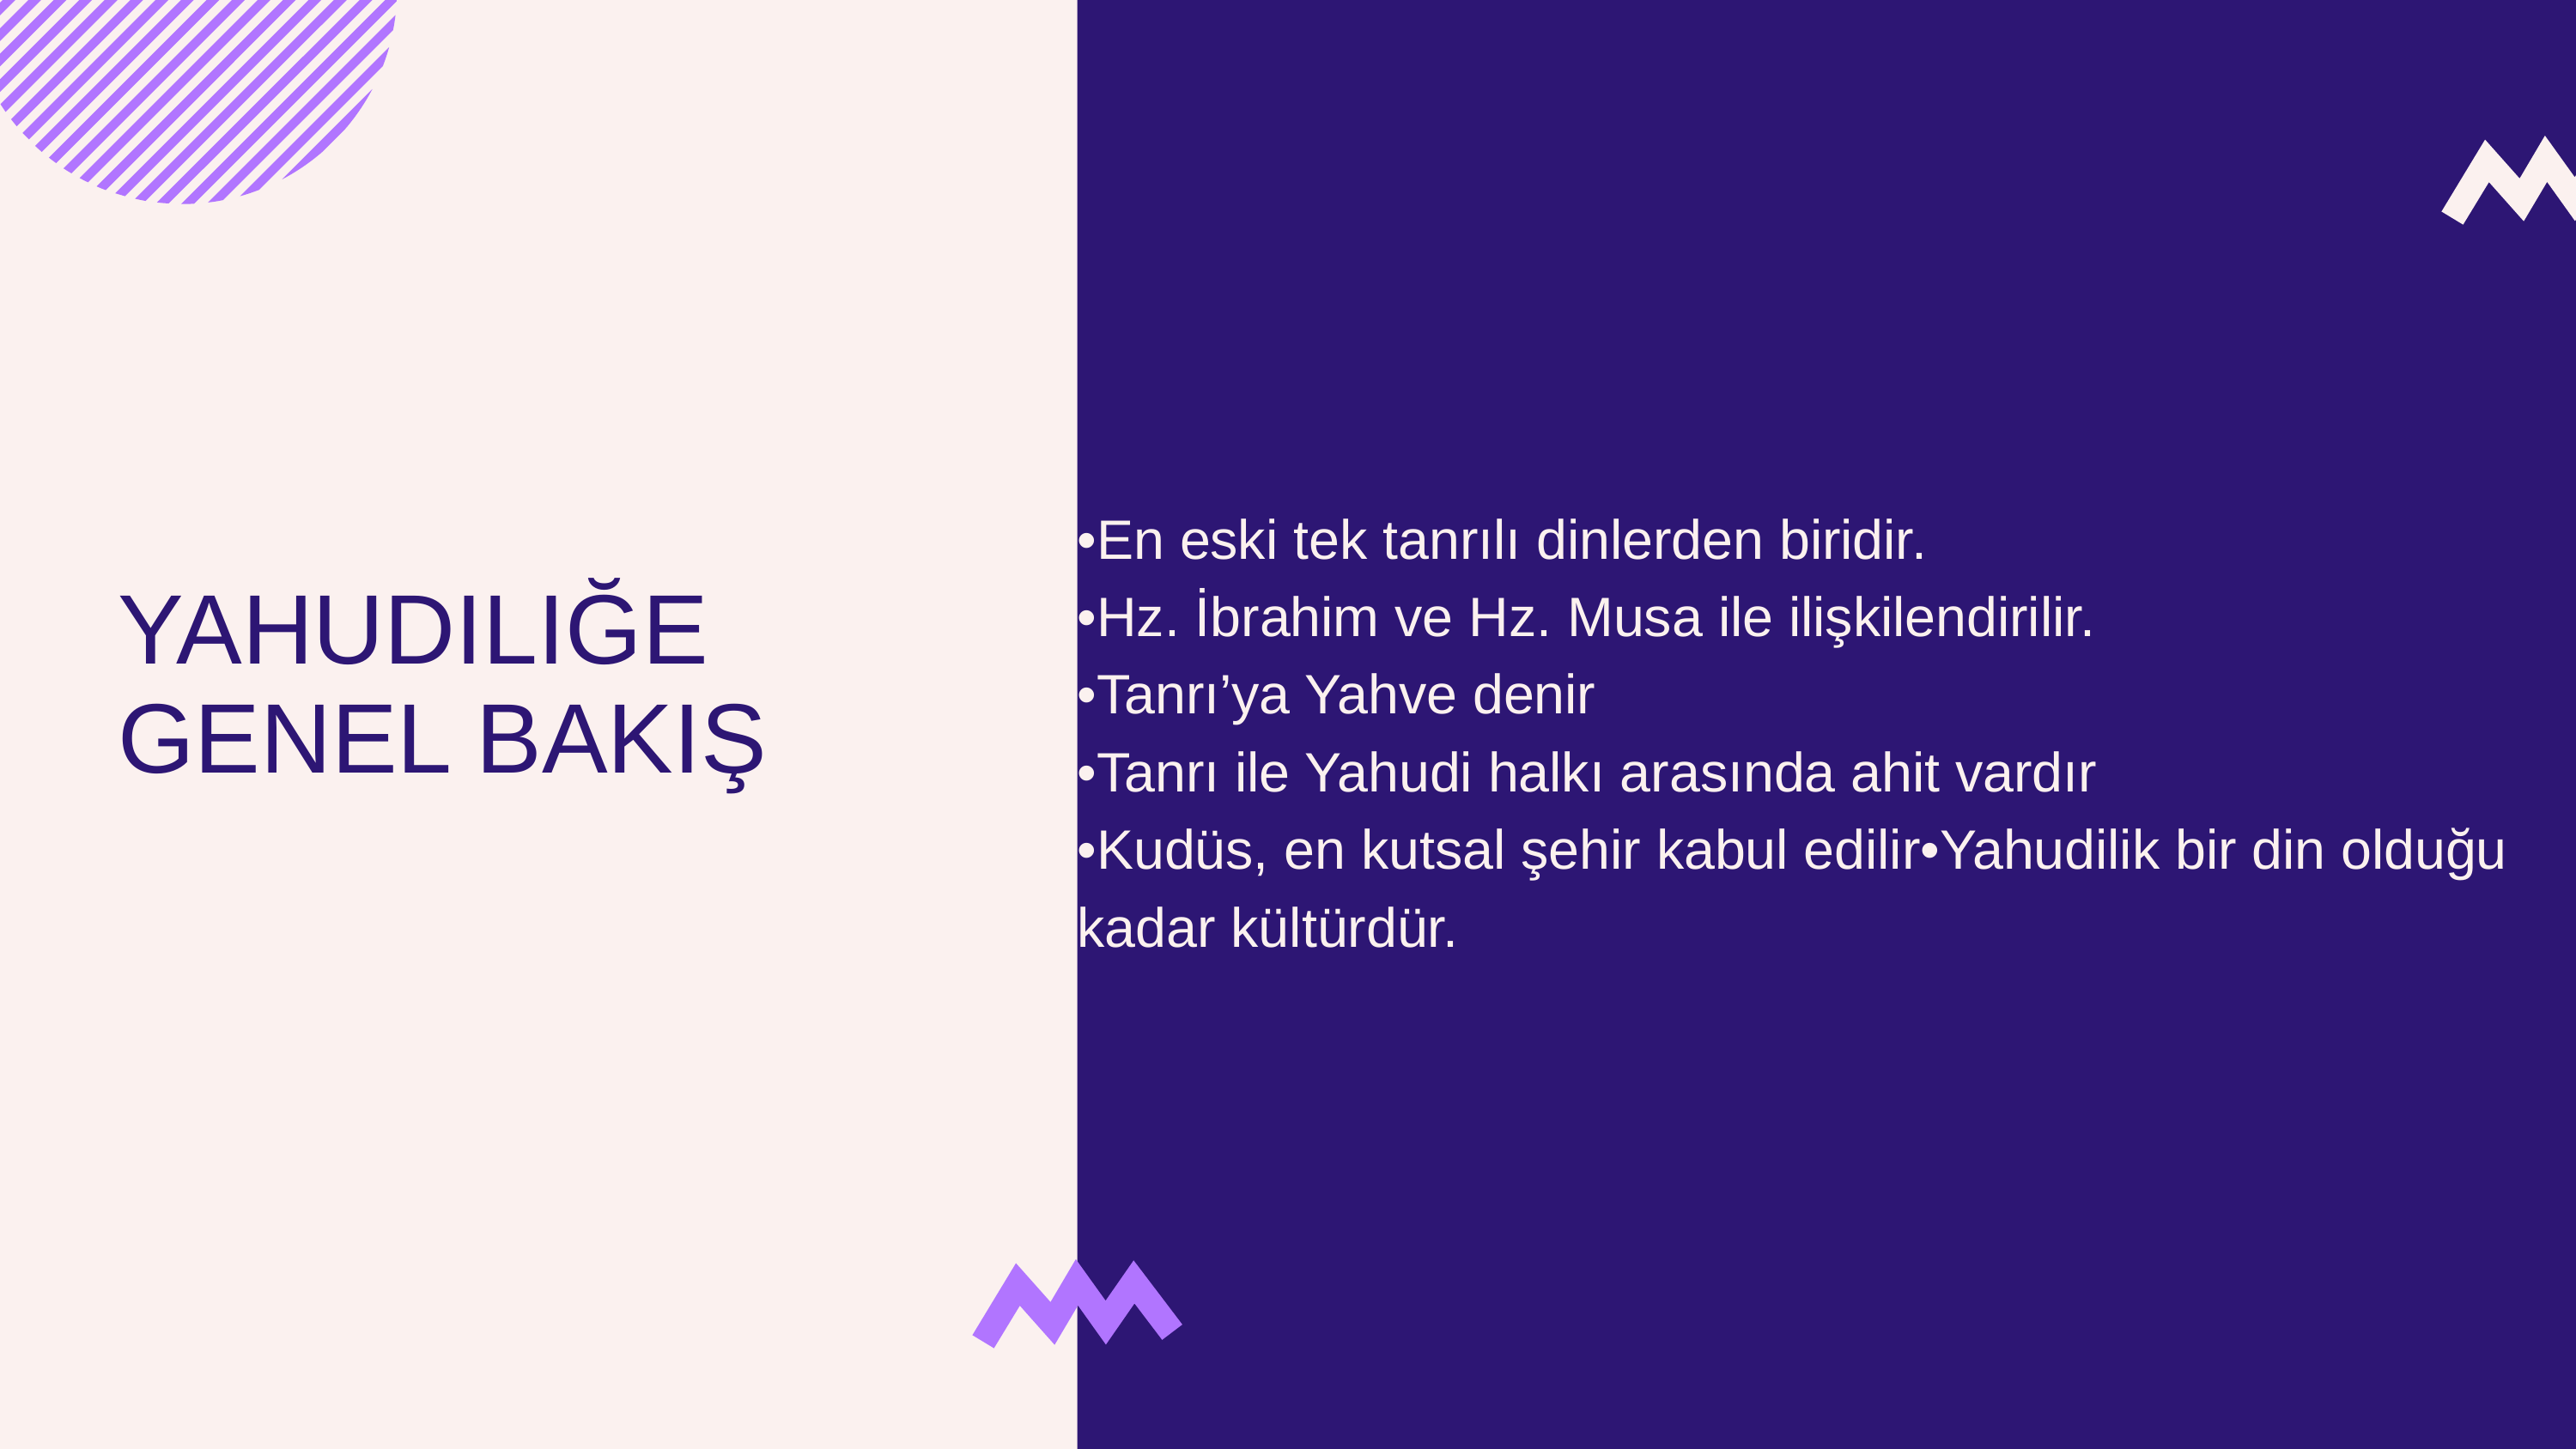

•En eski tek tanrılı dinlerden biridir.
•Hz. İbrahim ve Hz. Musa ile ilişkilendirilir.
•Tanrı’ya Yahve denir
•Tanrı ile Yahudi halkı arasında ahit vardır
•Kudüs, en kutsal şehir kabul edilir•Yahudilik bir din olduğu kadar kültürdür.
YAHUDILIĞE GENEL BAKIŞ